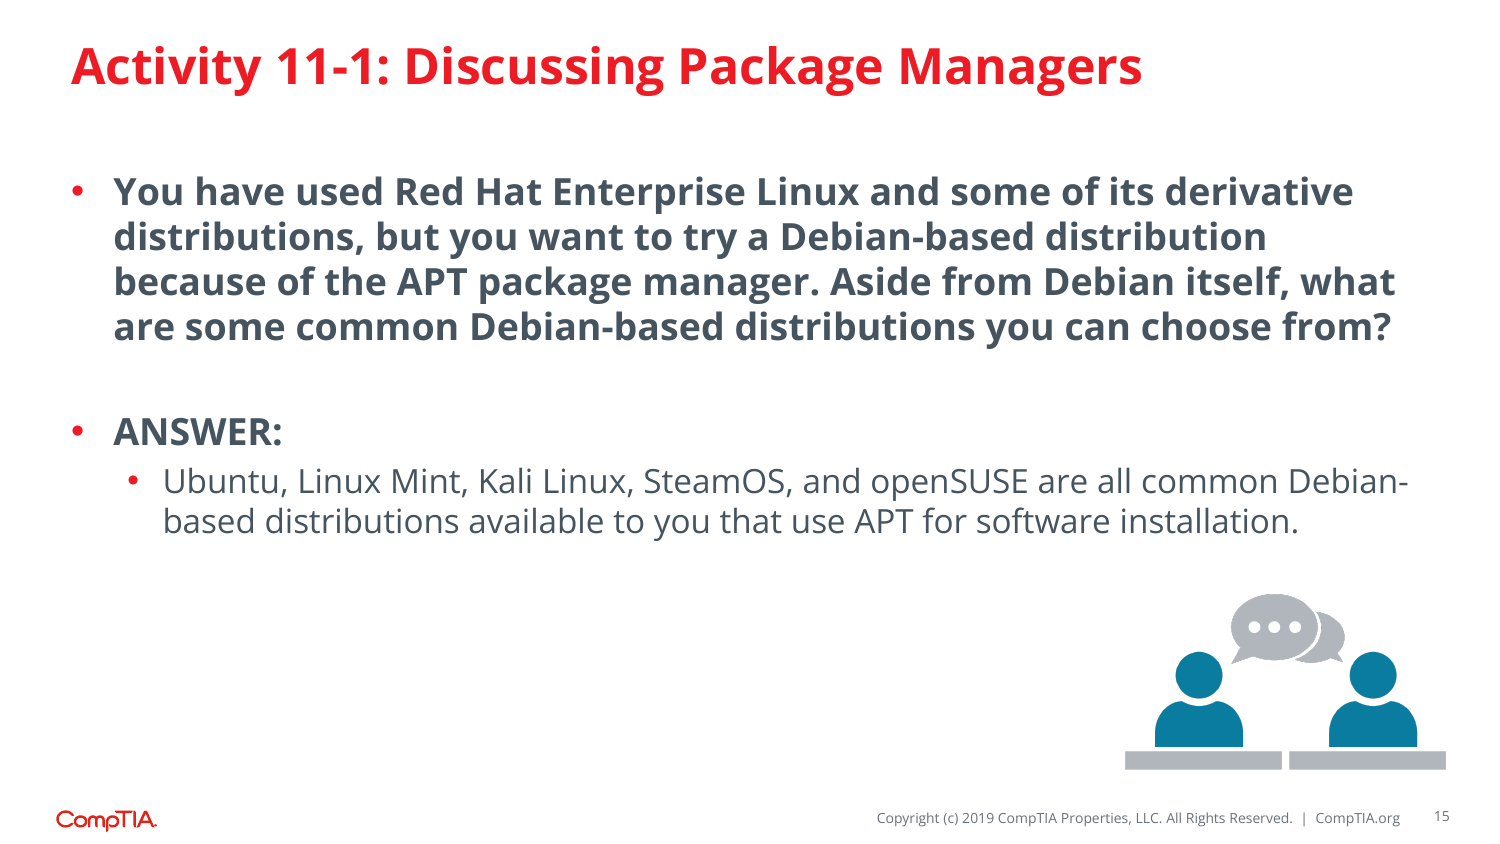

# Activity 11-1: Discussing Package Managers
You have used Red Hat Enterprise Linux and some of its derivative distributions, but you want to try a Debian-based distribution because of the APT package manager. Aside from Debian itself, what are some common Debian-based distributions you can choose from?

ANSWER:
Ubuntu, Linux Mint, Kali Linux, SteamOS, and openSUSE are all common Debian-based distributions available to you that use APT for software installation.
15